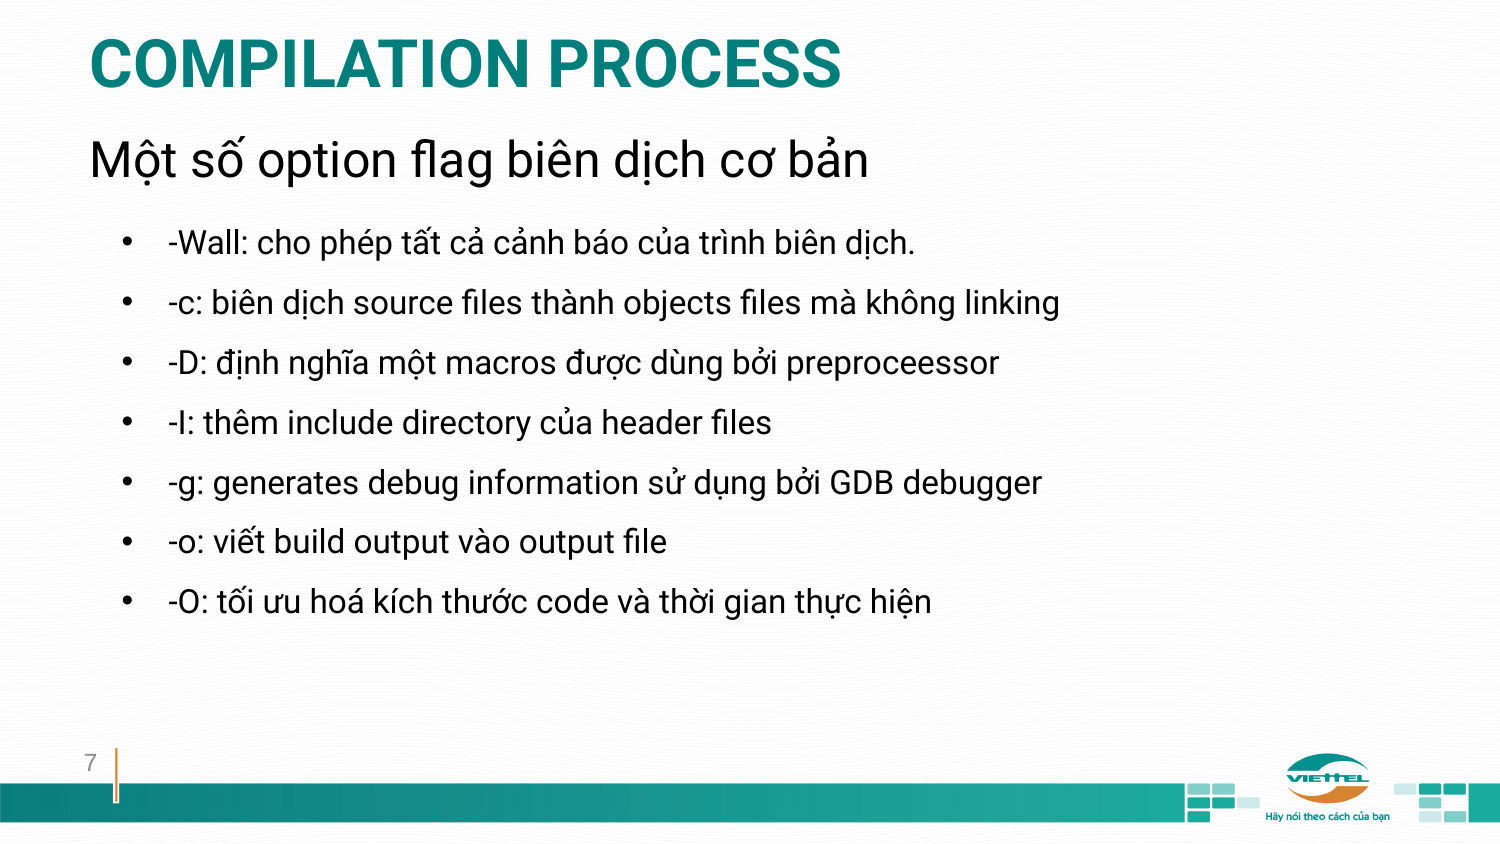

COMPILATION PROCESS
Một số option flag biên dịch cơ bản
-Wall: cho phép tất cả cảnh báo của trình biên dịch.
-c: biên dịch source files thành objects files mà không linking
-D: định nghĩa một macros được dùng bởi preproceessor
-I: thêm include directory của header files
-g: generates debug information sử dụng bởi GDB debugger
-o: viết build output vào output file
-O: tối ưu hoá kích thước code và thời gian thực hiện
7